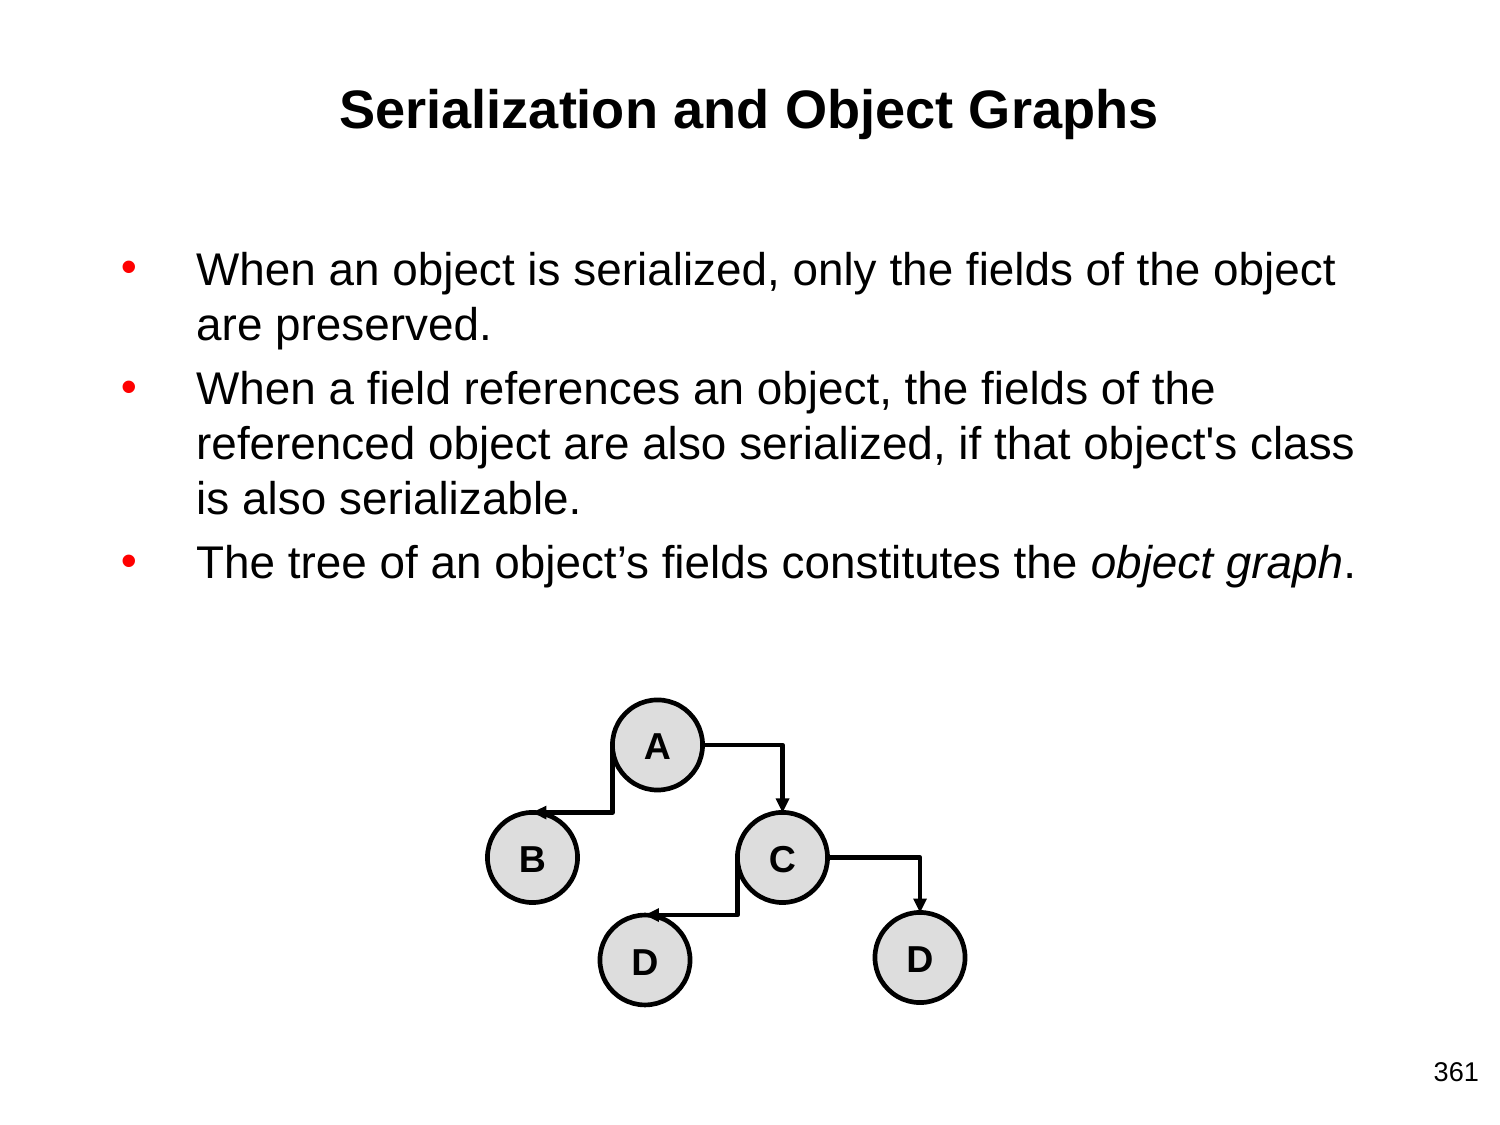

# Serialization and Object Graphs
When an object is serialized, only the fields of the object are preserved.
When a field references an object, the fields of the referenced object are also serialized, if that object's class is also serializable.
The tree of an object’s fields constitutes the object graph.

A
B
C
D
D
361